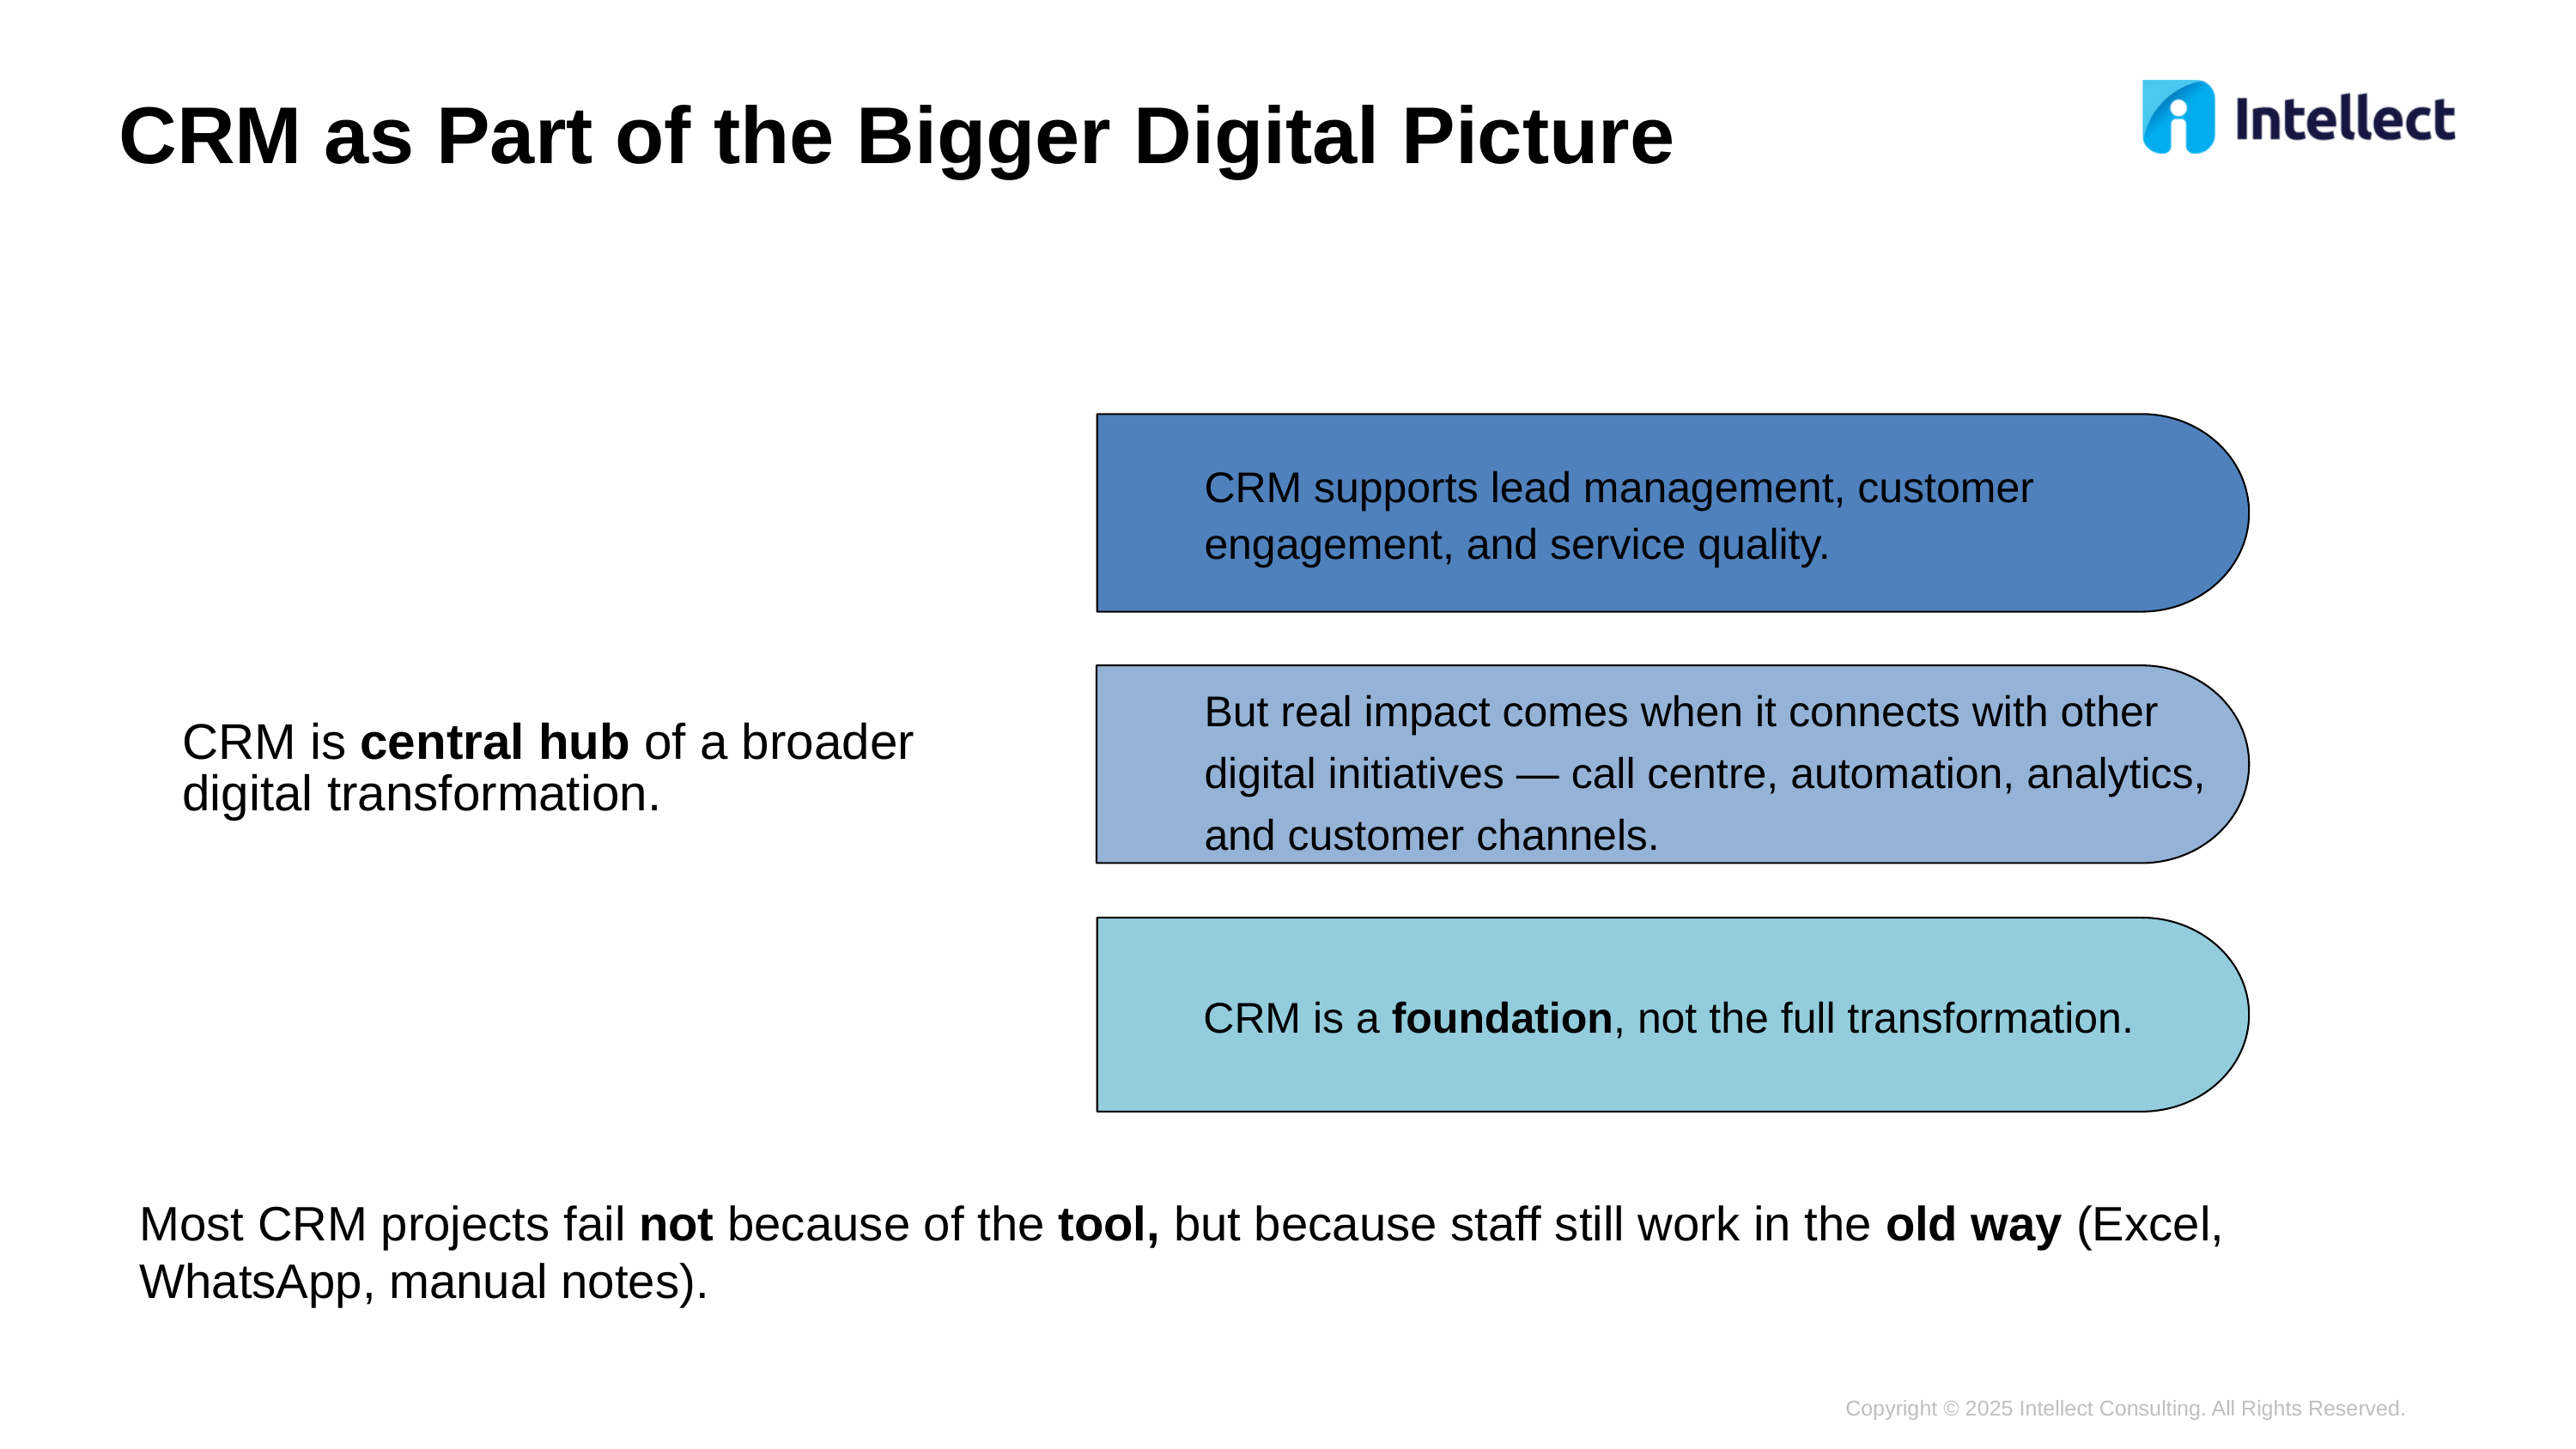

CRM as Part of the Bigger Digital Picture

CRM supports lead management, customer engagement, and service quality.

But real impact comes when it connects with other digital initiatives — call centre, automation, analytics, and customer channels.

CRM is a foundation, not the full transformation.
CRM is central hub of a broader digital transformation.

Most CRM projects fail not because of the tool, but because staff still work in the old way (Excel, WhatsApp, manual notes).

Copyright © 2025 Intellect Consulting. All Rights Reserved.